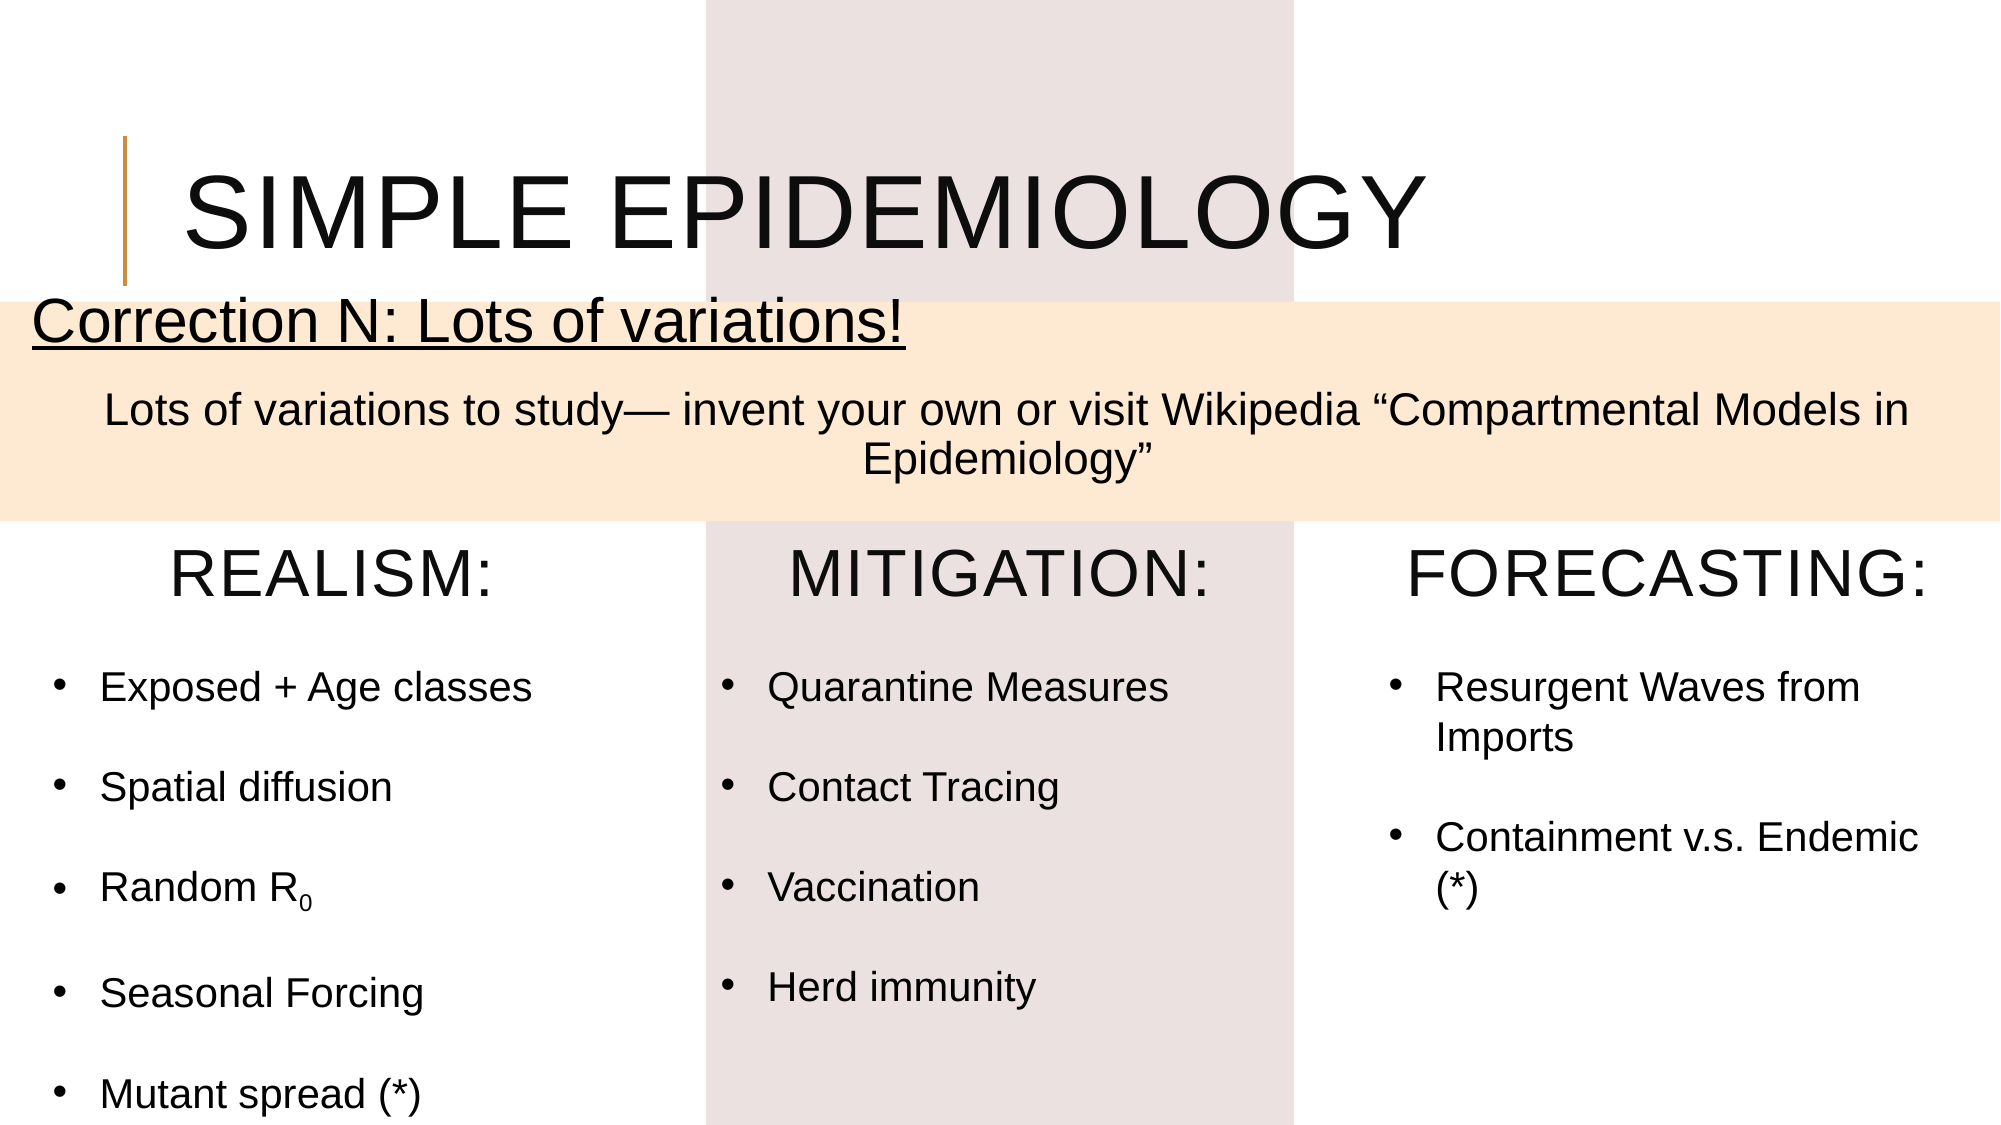

# Simple Epidemiology
Correction N: Lots of variations!
Lots of variations to study— invent your own or visit Wikipedia “Compartmental Models in Epidemiology”

Realism:

Exposed + Age classes

Spatial diffusion

Random R0

Seasonal Forcing

Mutant spread (*)

Mitigation:

Quarantine Measures

Contact Tracing

Vaccination

Herd immunity

Forecasting:

Resurgent Waves from Imports

Containment v.s. Endemic (*)